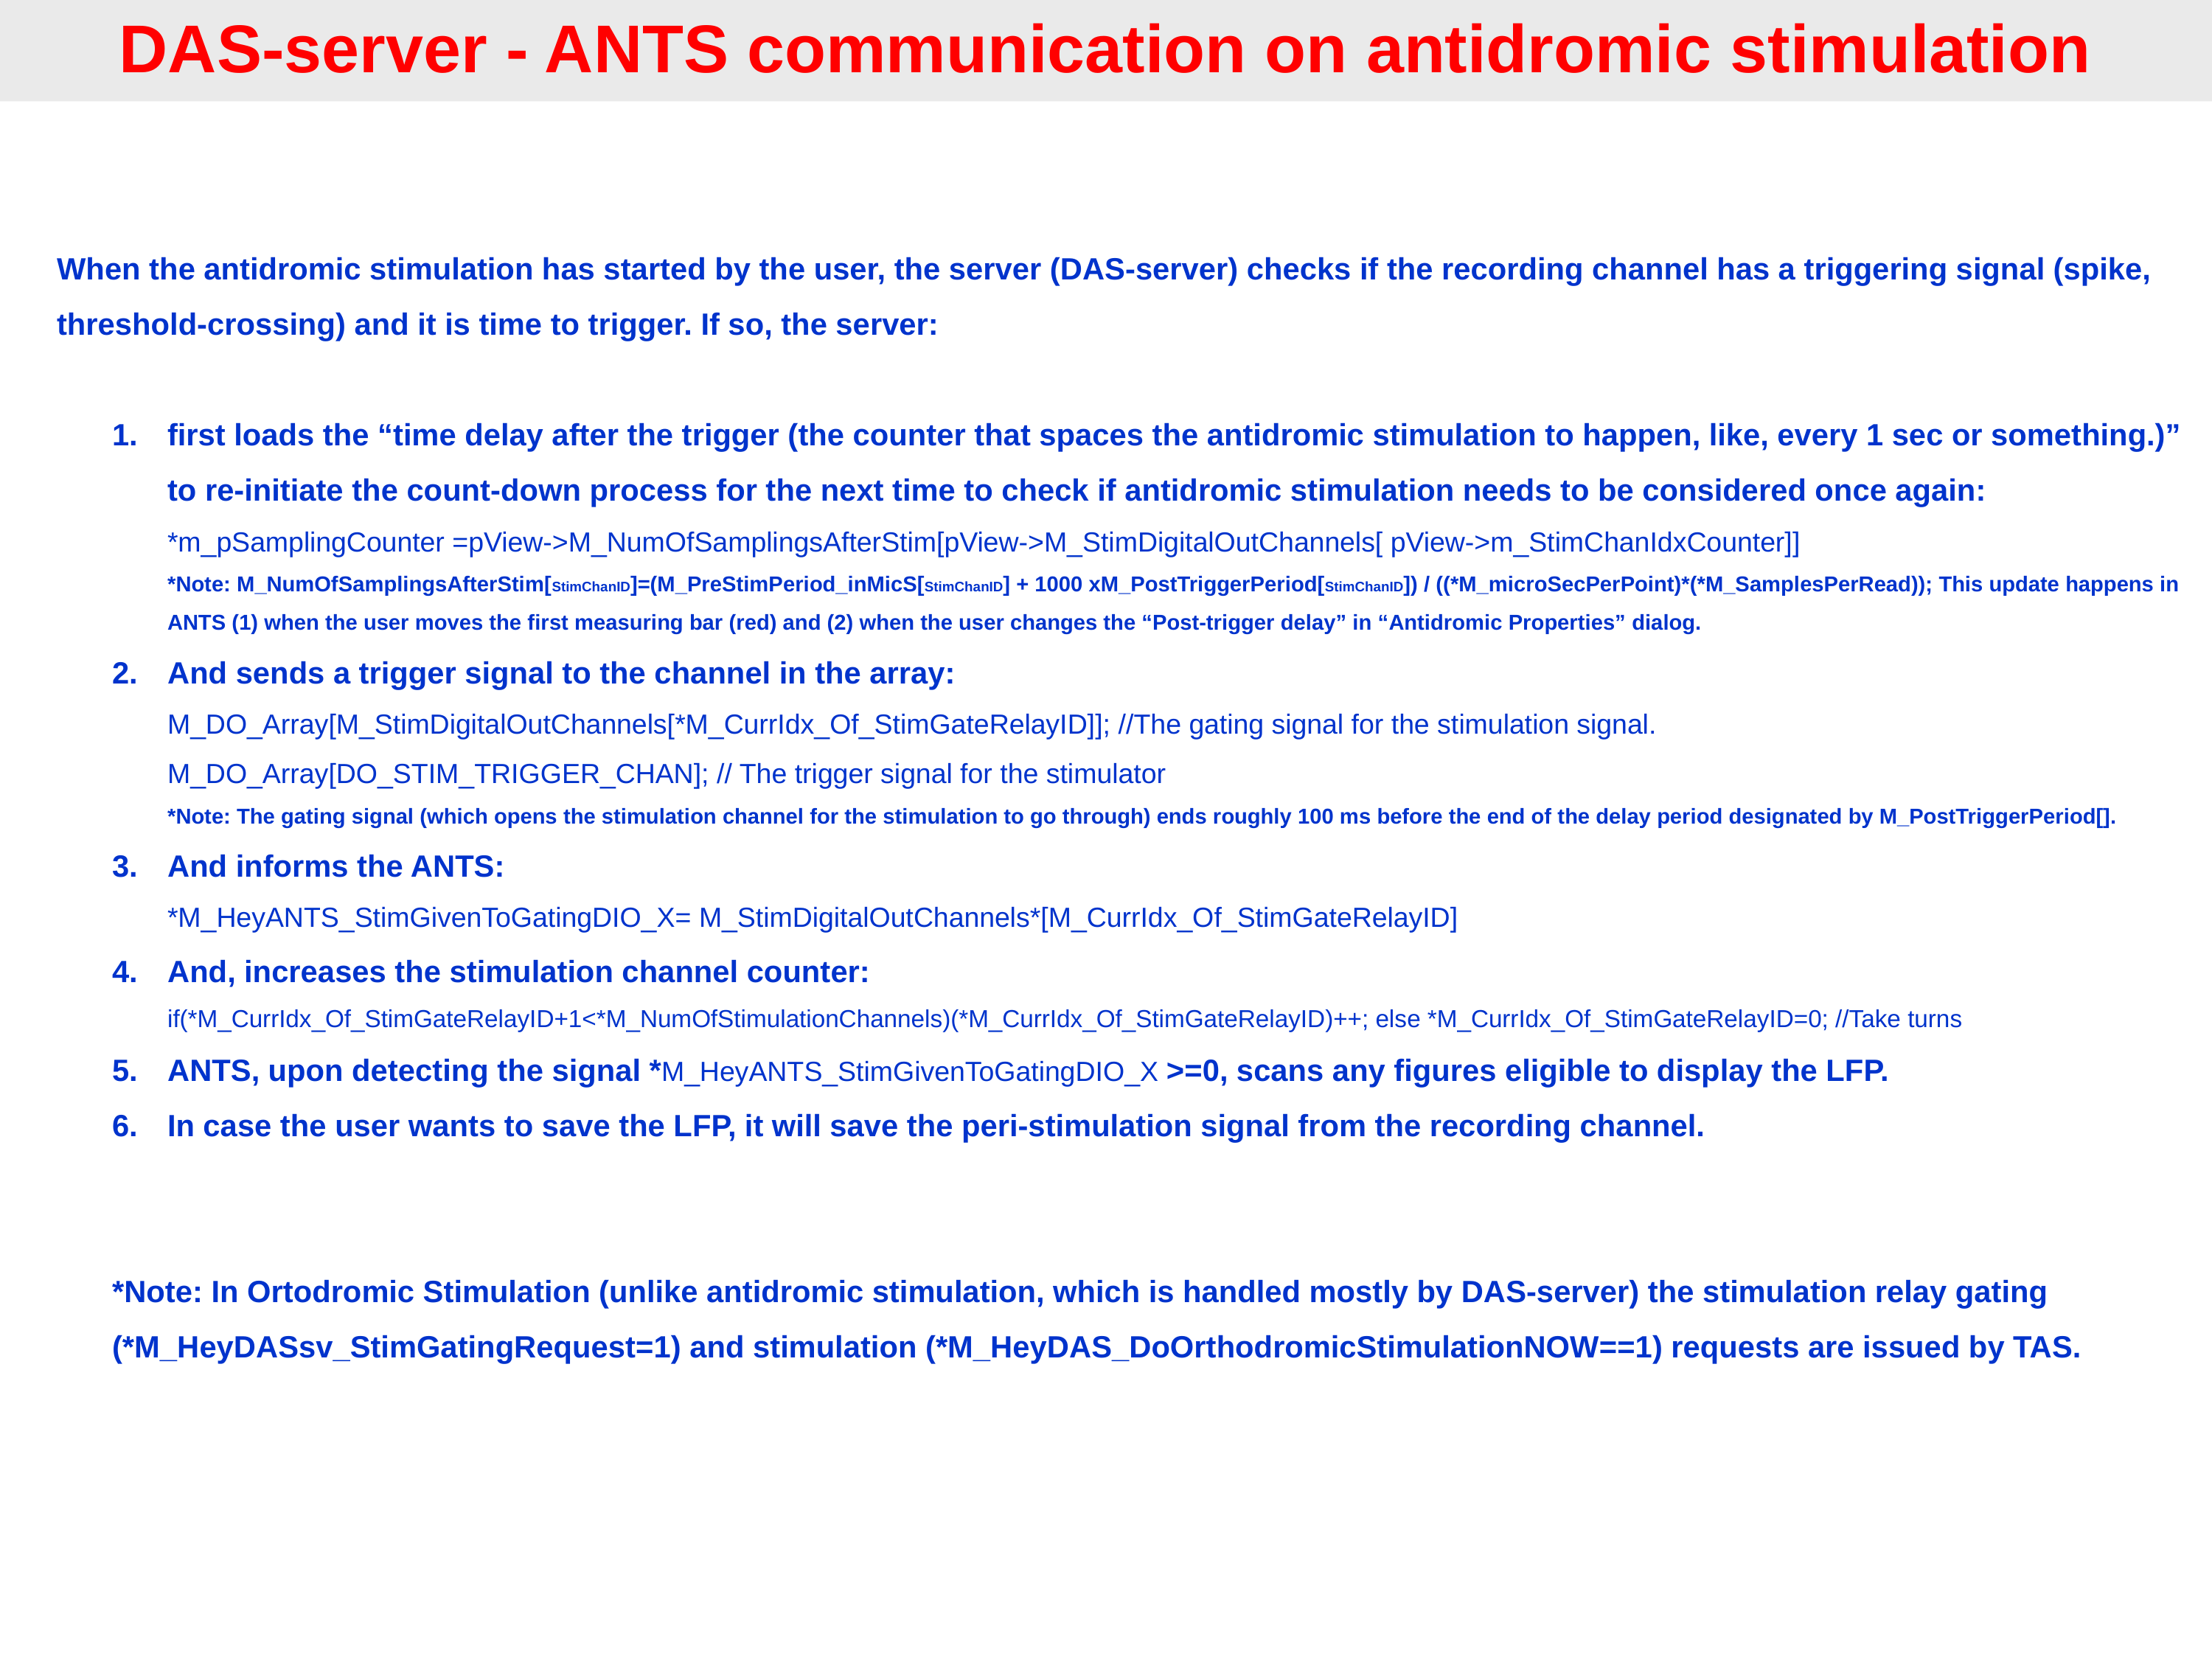

DAS-server - ANTS communication on antidromic stimulation
When the antidromic stimulation has started by the user, the server (DAS-server) checks if the recording channel has a triggering signal (spike, threshold-crossing) and it is time to trigger. If so, the server:

first loads the “time delay after the trigger (the counter that spaces the antidromic stimulation to happen, like, every 1 sec or something.)” to re-initiate the count-down process for the next time to check if antidromic stimulation needs to be considered once again:
*m_pSamplingCounter =pView->M_NumOfSamplingsAfterStim[pView->M_StimDigitalOutChannels[ pView->m_StimChanIdxCounter]]
*Note: M_NumOfSamplingsAfterStim[StimChanID]=(M_PreStimPeriod_inMicS[StimChanID] + 1000 xM_PostTriggerPeriod[StimChanID]) / ((*M_microSecPerPoint)*(*M_SamplesPerRead)); This update happens in ANTS (1) when the user moves the first measuring bar (red) and (2) when the user changes the “Post-trigger delay” in “Antidromic Properties” dialog.
And sends a trigger signal to the channel in the array:
M_DO_Array[M_StimDigitalOutChannels[*M_CurrIdx_Of_StimGateRelayID]]; //The gating signal for the stimulation signal.
M_DO_Array[DO_STIM_TRIGGER_CHAN]; // The trigger signal for the stimulator
*Note: The gating signal (which opens the stimulation channel for the stimulation to go through) ends roughly 100 ms before the end of the delay period designated by M_PostTriggerPeriod[].
And informs the ANTS:
*M_HeyANTS_StimGivenToGatingDIO_X= M_StimDigitalOutChannels*[M_CurrIdx_Of_StimGateRelayID]
And, increases the stimulation channel counter:
if(*M_CurrIdx_Of_StimGateRelayID+1<*M_NumOfStimulationChannels)(*M_CurrIdx_Of_StimGateRelayID)++; else *M_CurrIdx_Of_StimGateRelayID=0; //Take turns
ANTS, upon detecting the signal *M_HeyANTS_StimGivenToGatingDIO_X >=0, scans any figures eligible to display the LFP.
In case the user wants to save the LFP, it will save the peri-stimulation signal from the recording channel.

*Note: In Ortodromic Stimulation (unlike antidromic stimulation, which is handled mostly by DAS-server) the stimulation relay gating (*M_HeyDASsv_StimGatingRequest=1) and stimulation (*M_HeyDAS_DoOrthodromicStimulationNOW==1) requests are issued by TAS.